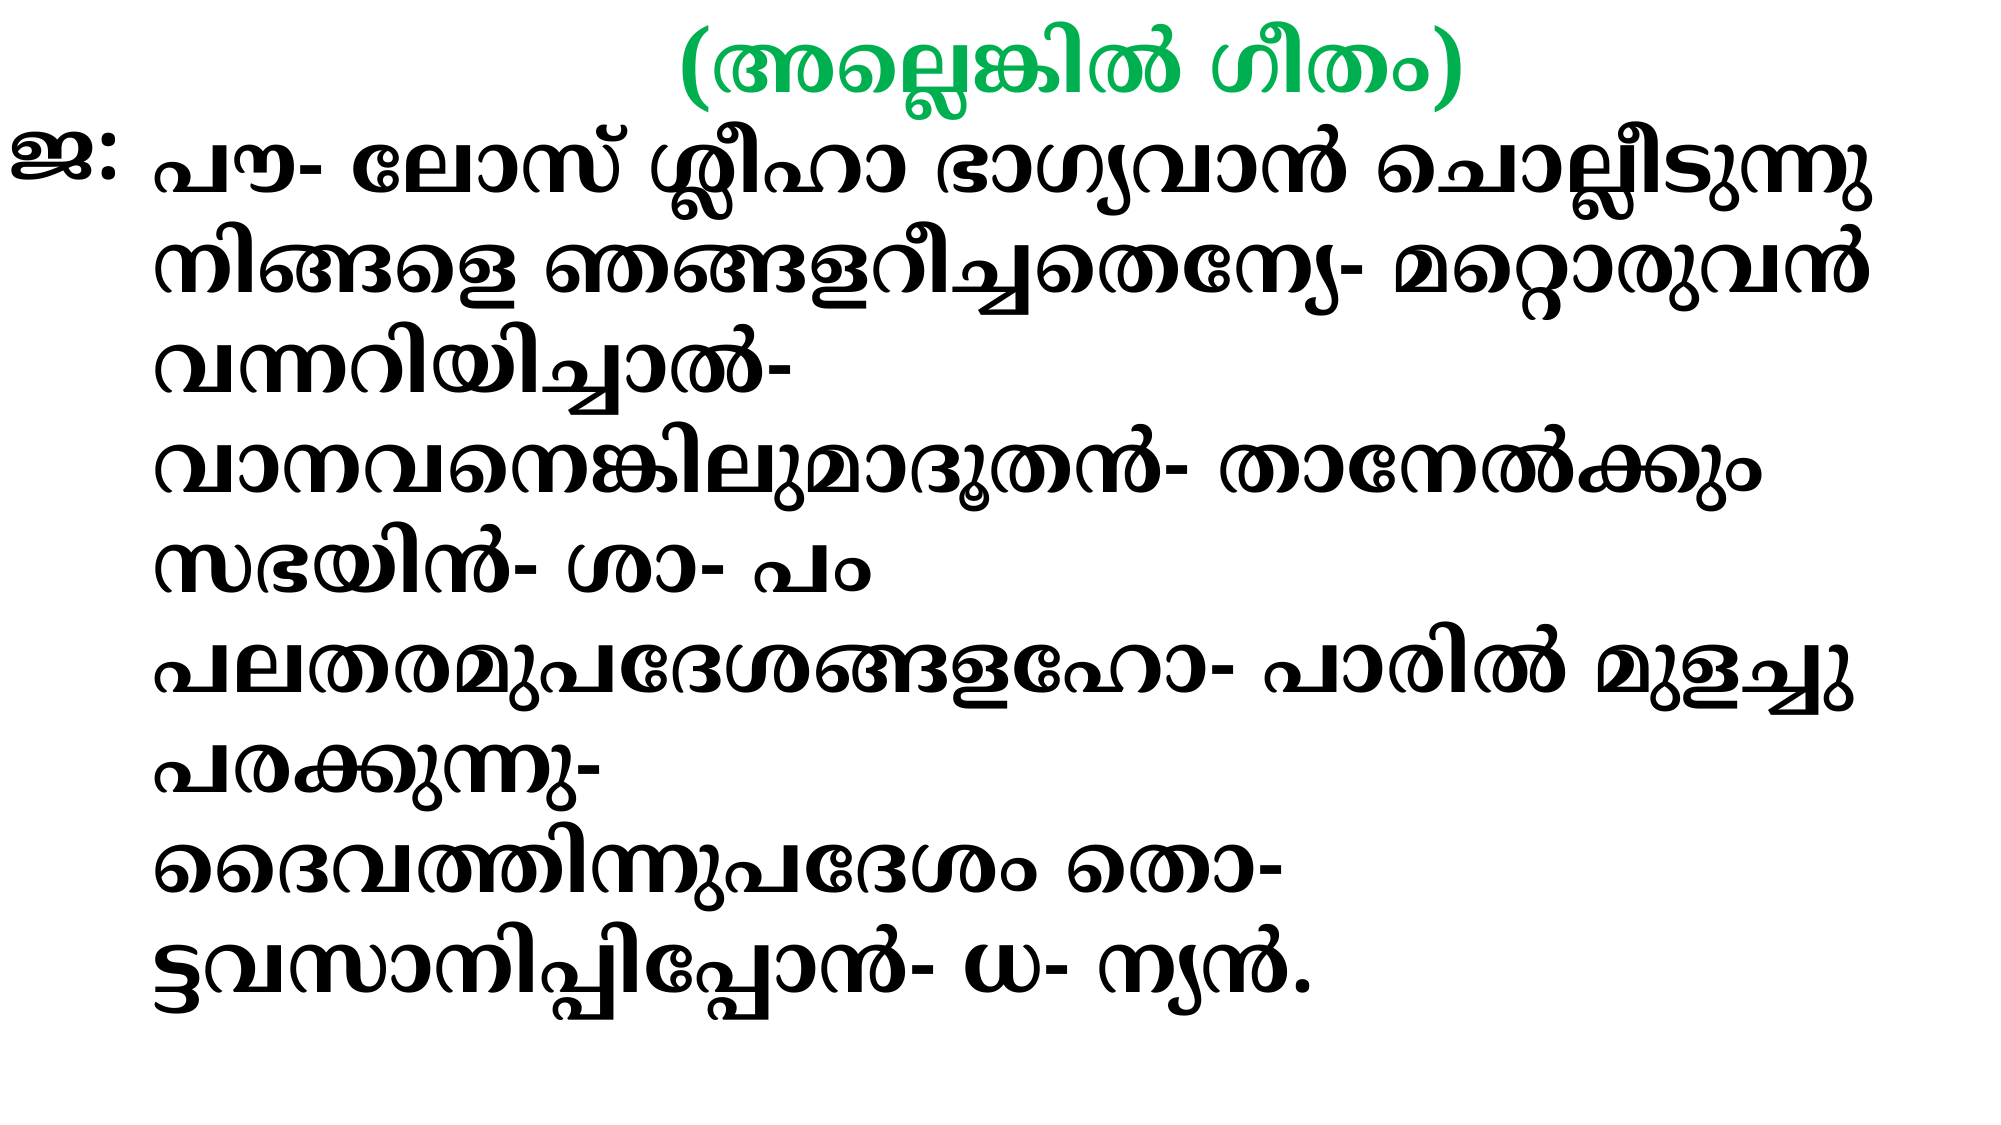

(അല്ലെങ്കില്‍ ഗീതം)
പൗ- ലോസ് ശ്ലീഹാ ഭാഗ്യവാന്‍ ചൊല്ലീടുന്നു
നിങ്ങളെ ഞങ്ങളറീച്ചതെന്യേ- മറ്റൊരുവന്‍ വന്നറിയിച്ചാല്‍-
വാനവനെങ്കിലുമാദൂതന്‍- താനേല്‍ക്കും സഭയിന്‍- ശാ- പം
പലതരമുപദേശങ്ങളഹോ- പാരില്‍ മുളച്ചു പരക്കുന്നു-
ദൈവത്തിന്നുപദേശം തൊ- ട്ടവസാനിപ്പിപ്പോന്‍- ധ- ന്യന്‍.
ജ: